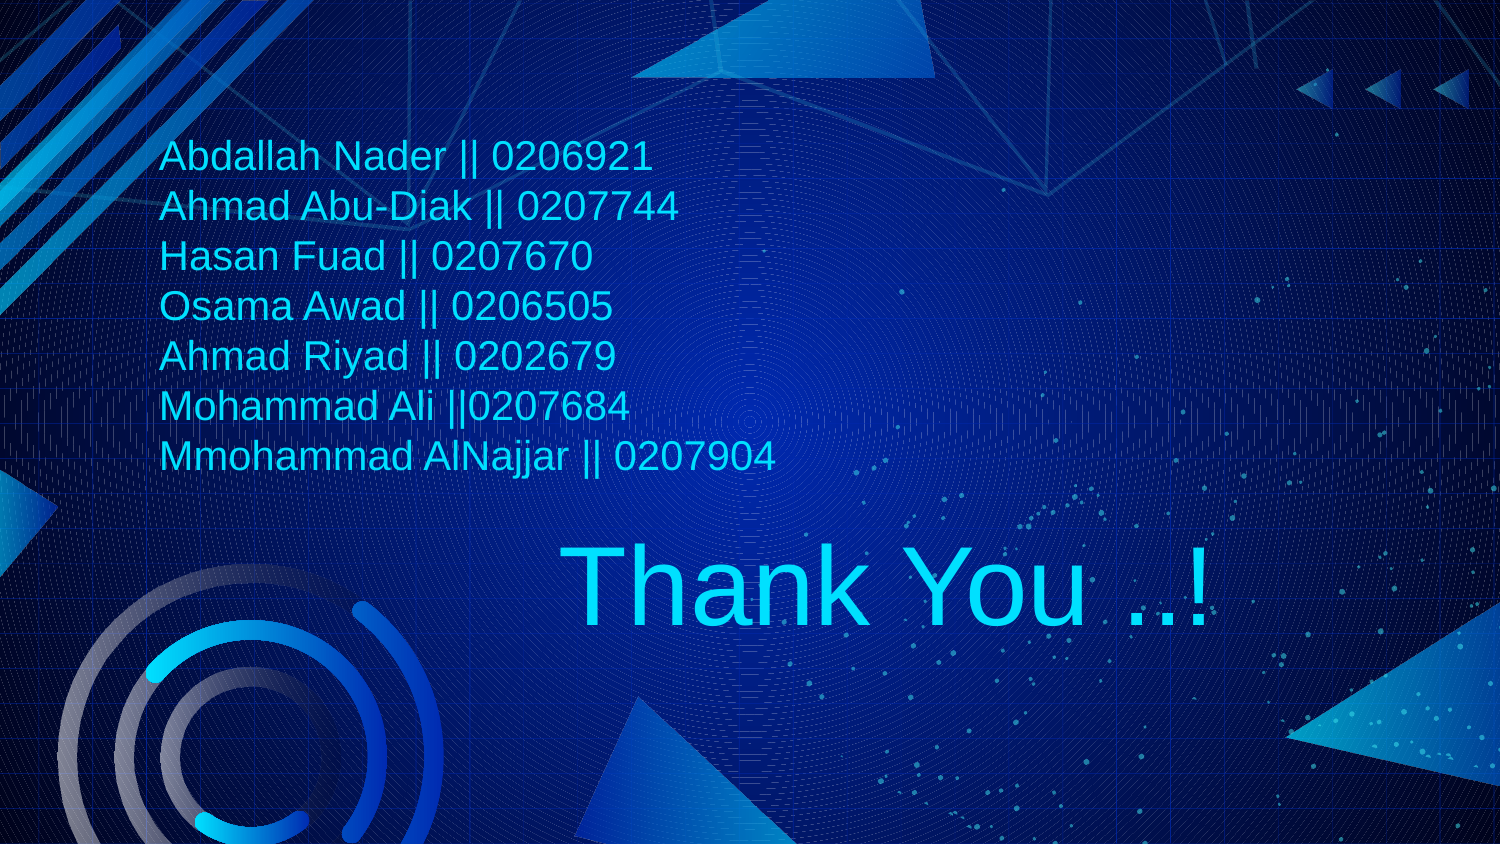

Abdallah Nader || 0206921
Ahmad Abu-Diak || 0207744
Hasan Fuad || 0207670
Osama Awad || 0206505
Ahmad Riyad || 0202679
Mohammad Ali ||0207684
Mmohammad AlNajjar || 0207904
Thank You ..!